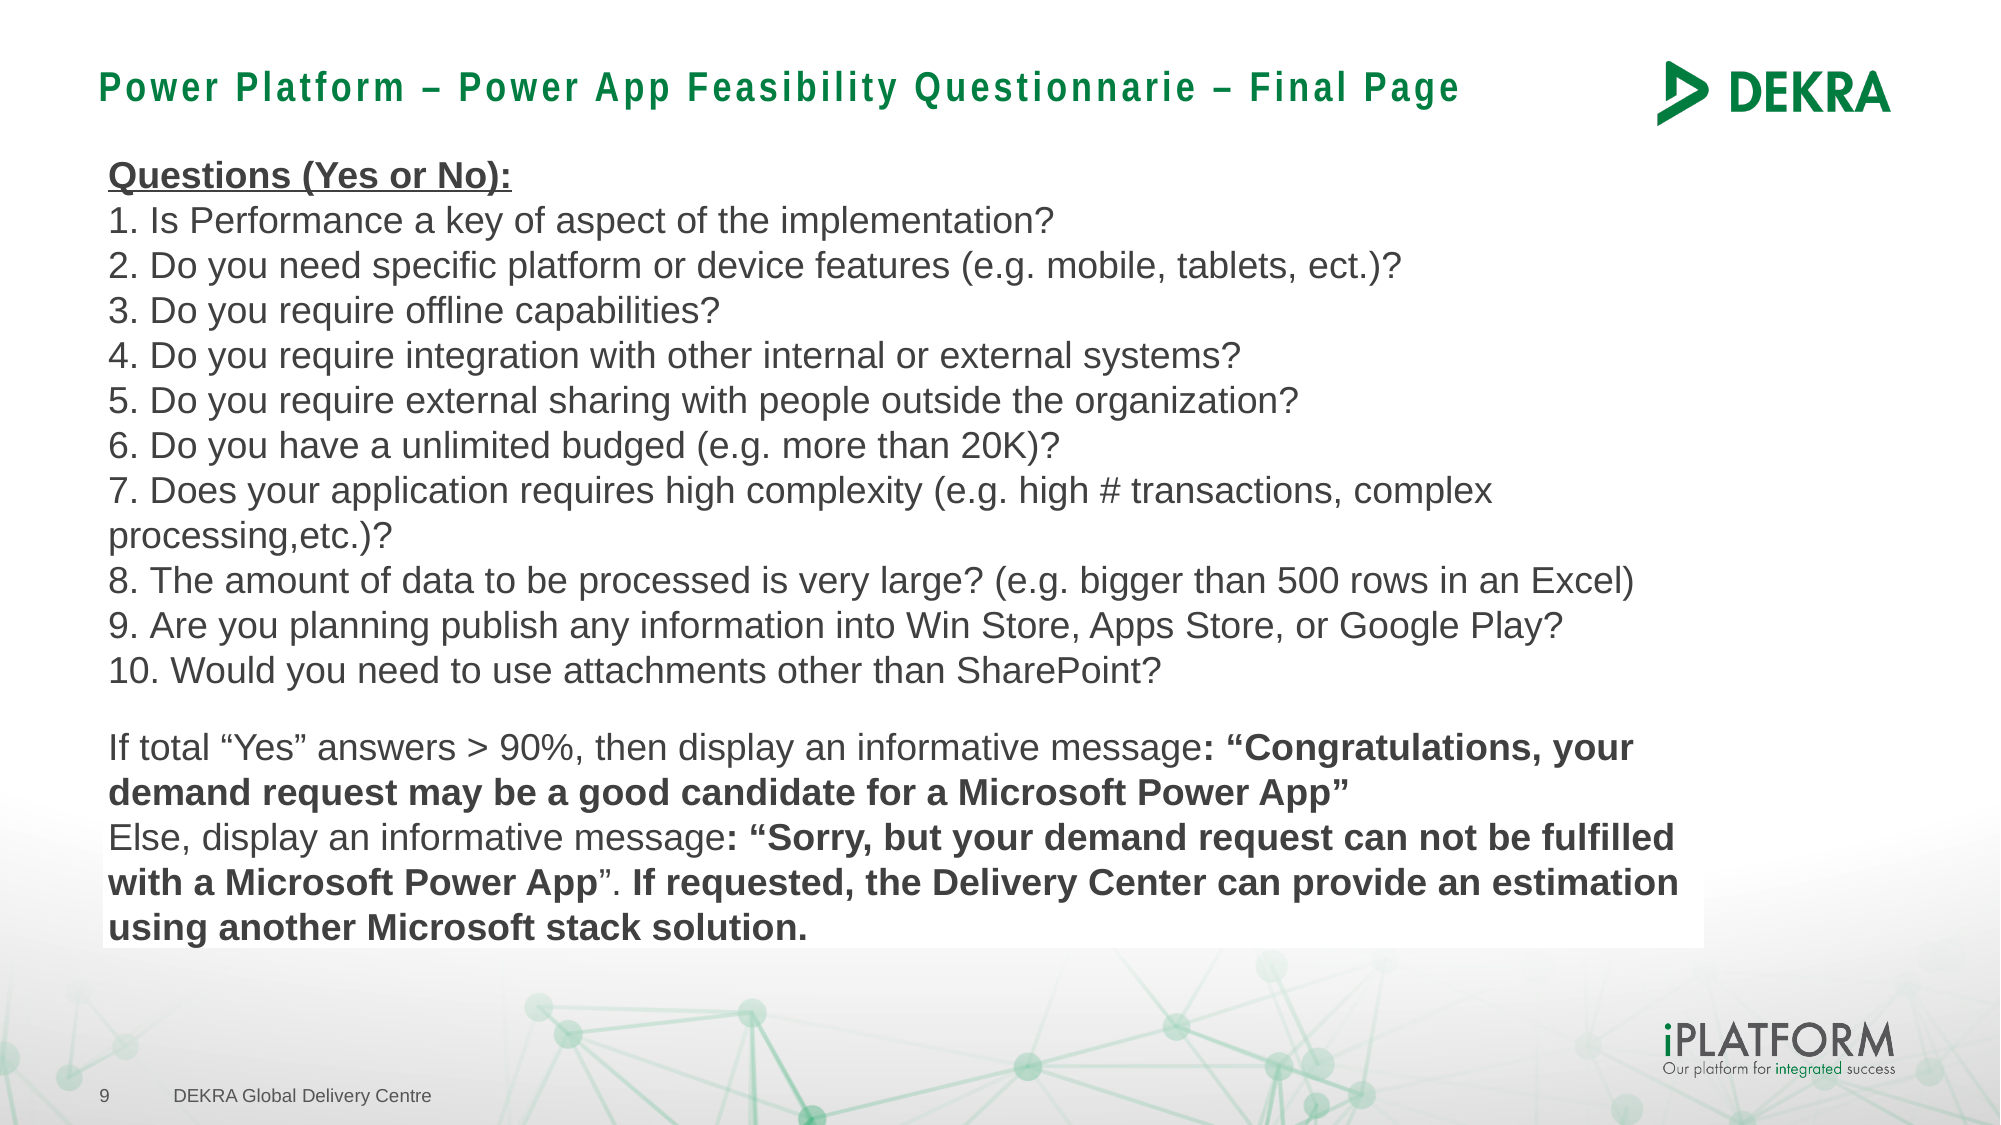

# Power Platform – Power App Feasibility Questionnarie – Final Page
Questions (Yes or No):
1. Is Performance a key of aspect of the implementation? w
2. Do you need specific platform or device features (e.g. mobile, tablets, ect.)? w
3. Do you require offline capabilities? w
4. Do you require integration with other internal or external systems? w
5. Do you require external sharing with people outside the organization? w
6. Do you have a unlimited budged (e.g. more than 20K)? w
7. Does your application requires high complexity (e.g. high # transactions, complex processing,etc.)? w
8. The amount of data to be processed is very large? (e.g. bigger than 500 rows in an Excel) w
9. Are you planning publish any information into Win Store, Apps Store, or Google Play? w
10. Would you need to use attachments other than SharePoint? w
If total “Yes” answers > 90%, then display an informative message: “Congratulations, your demand request may be a good candidate for a Microsoft Power App”
Else, display an informative message: “Sorry, but your demand request can not be fulfilled with a Microsoft Power App”. If requested, the Delivery Center can provide an estimation using another Microsoft stack solution.
DEKRA Global Delivery Centre
9